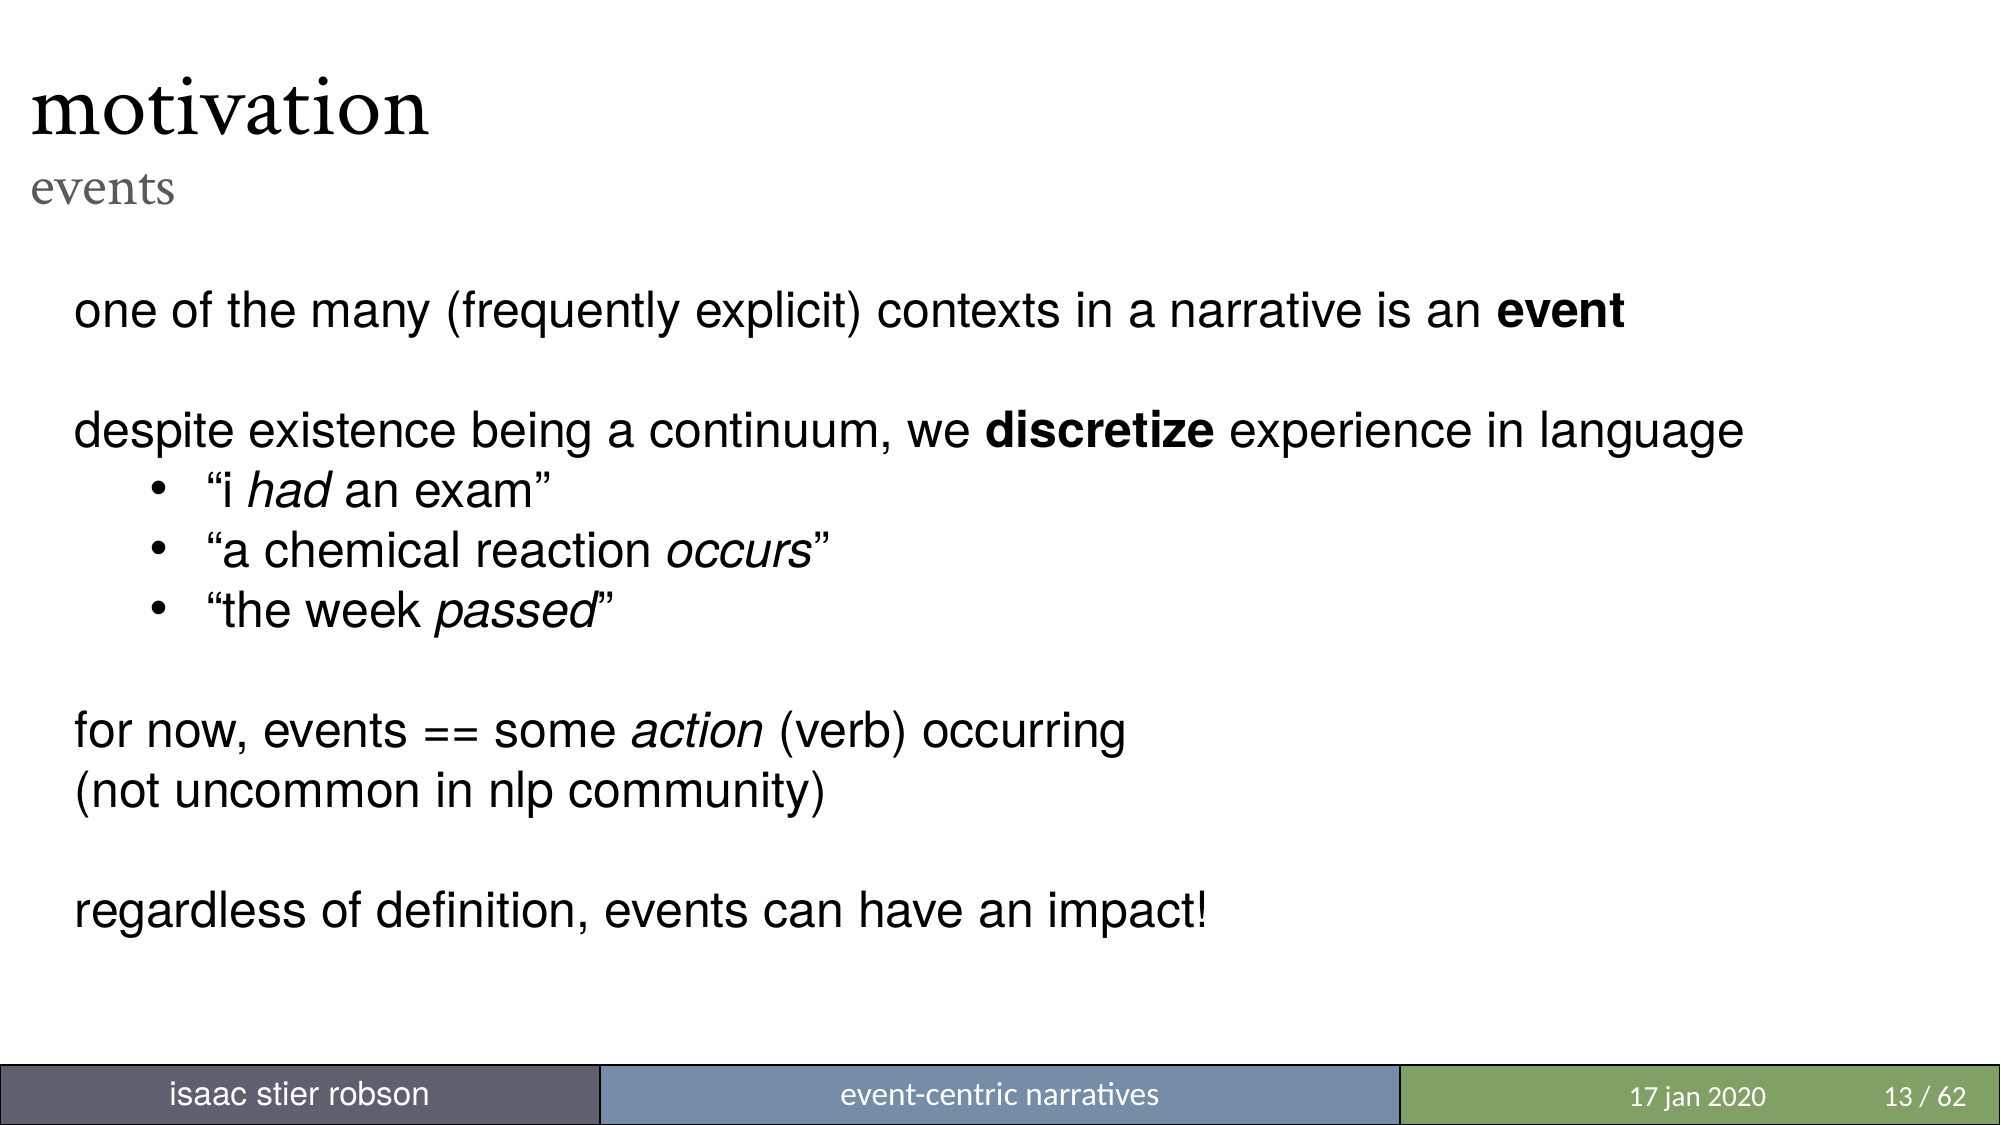

# motivation events
one of the many (frequently explicit) contexts in a narrative is an event
despite existence being a continuum, we discretize experience in language
“i had an exam”
“a chemical reaction occurs”
“the week passed”

for now, events == some action (verb) occurring
(not uncommon in nlp community)

regardless of definition, events can have an impact!
isaac stier robson
event-centric narratives
   	       17 jan 2020	13 / 62